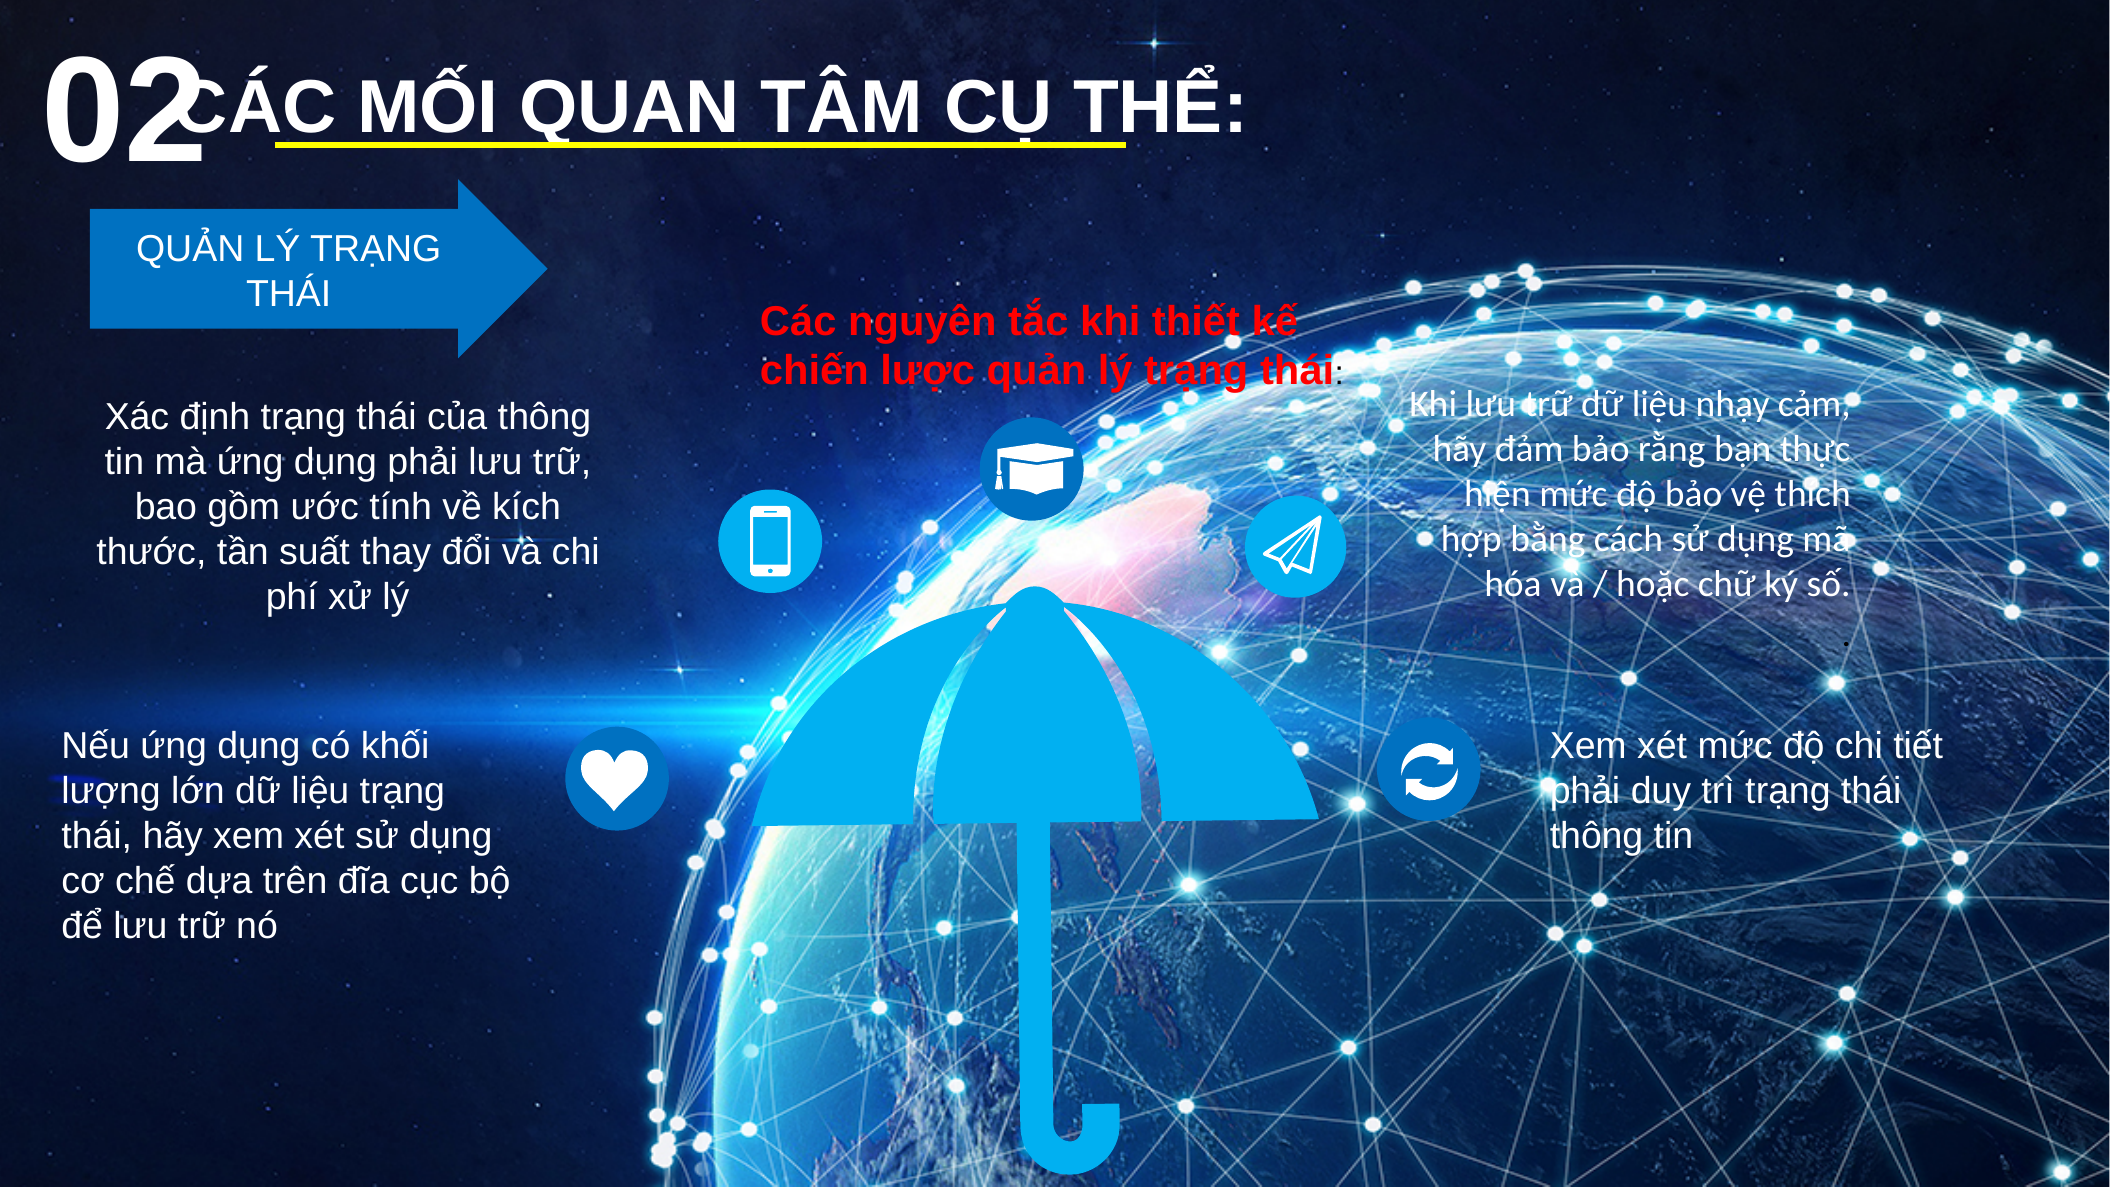

02
CÁC MỐI QUAN TÂM CỤ THỂ:
QUẢN LÝ TRẠNG THÁI
Các nguyên tắc khi thiết kế chiến lược quản lý trạng thái:

Khi lưu trữ dữ liệu nhạy cảm, hãy đảm bảo rằng bạn thực hiện mức độ bảo vệ thích hợp bằng cách sử dụng mã hóa và / hoặc chữ ký số.
.
Xác định trạng thái của thông tin mà ứng dụng phải lưu trữ, bao gồm ước tính về kích thước, tần suất thay đổi và chi phí xử lý

Nếu ứng dụng có khối lượng lớn dữ liệu trạng thái, hãy xem xét sử dụng cơ chế dựa trên đĩa cục bộ để lưu trữ nó

Xem xét mức độ chi tiết phải duy trì trạng thái thông tin